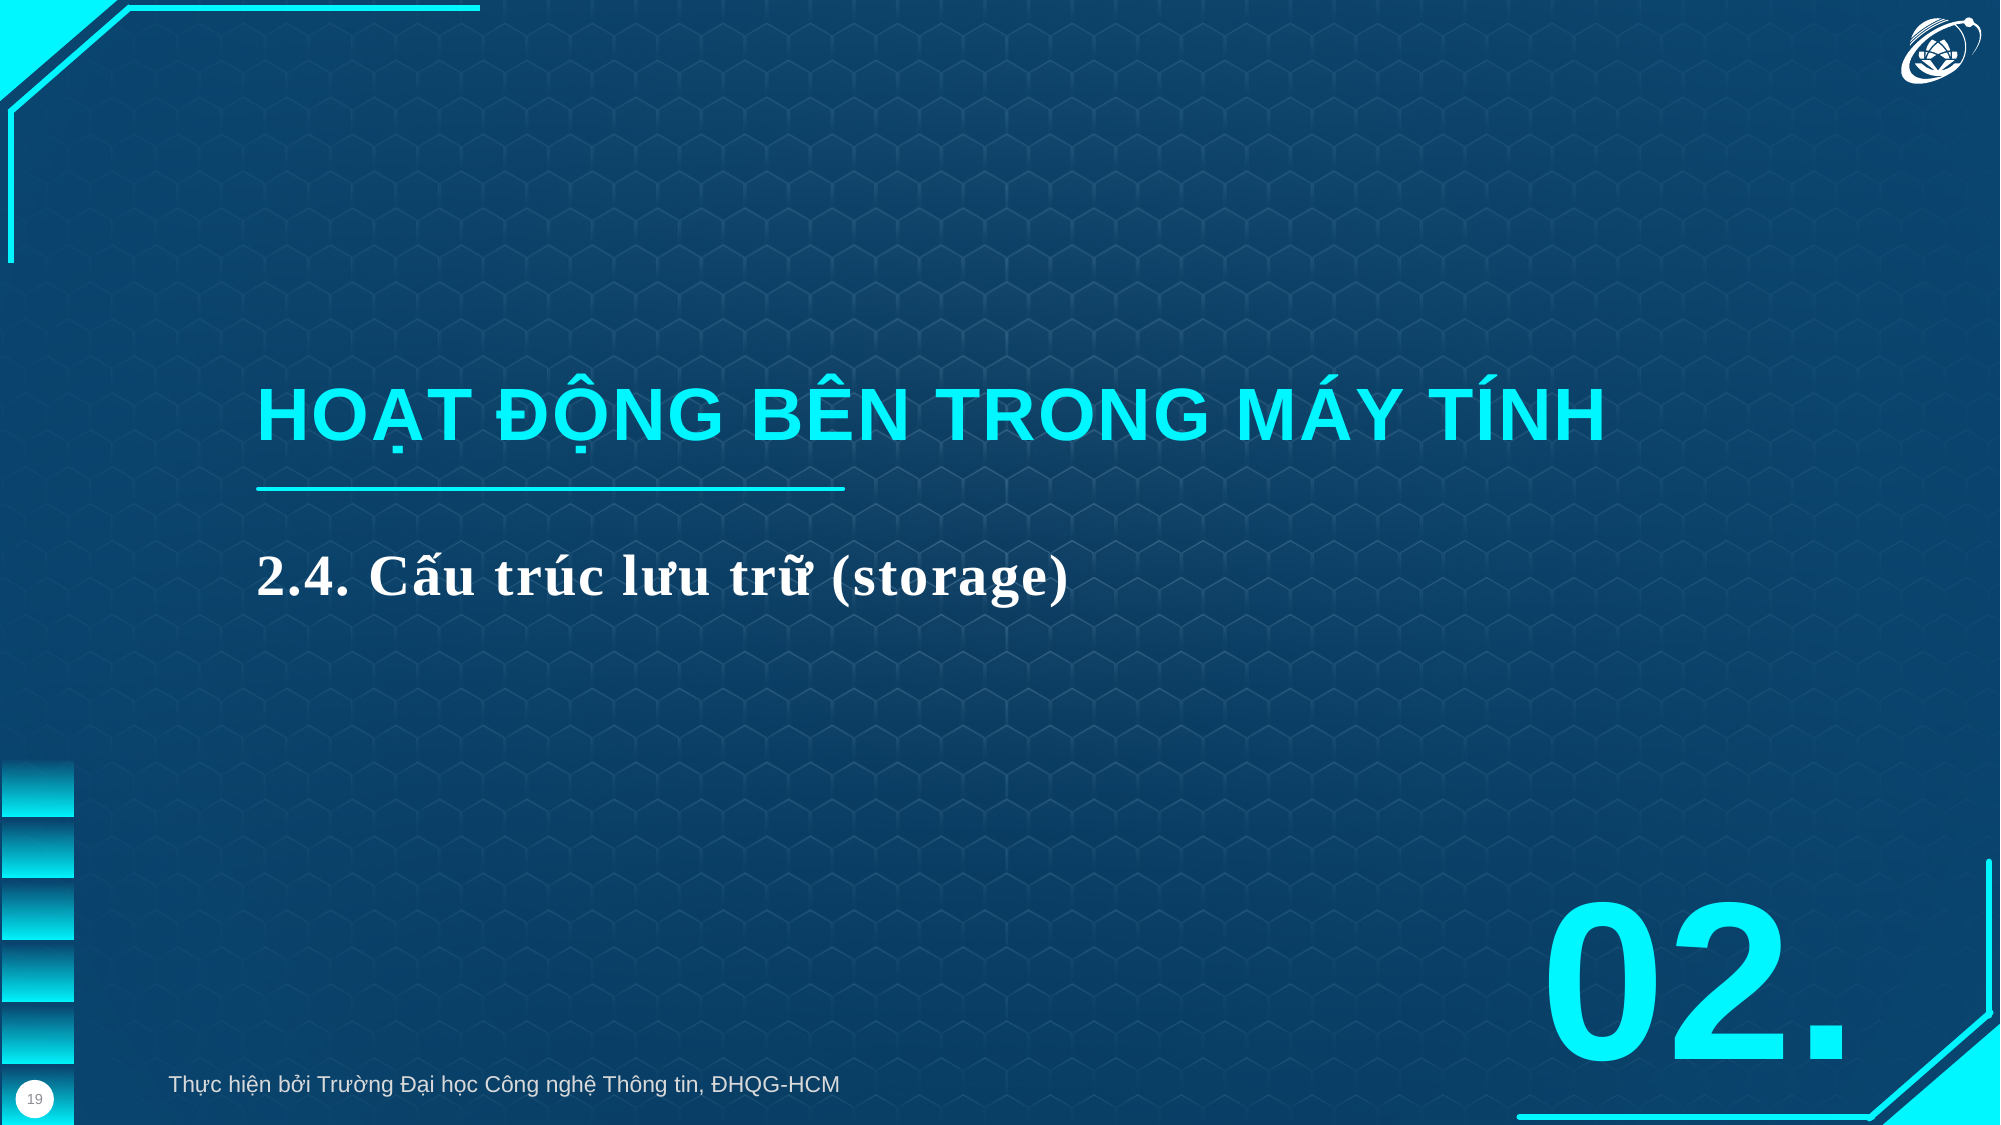

HOẠT ĐỘNG BÊN TRONG MÁY TÍNH
2.4. Cấu trúc lưu trữ (storage)

02.
Thực hiện bởi Trường Đại học Công nghệ Thông tin, ĐHQG-HCM
19